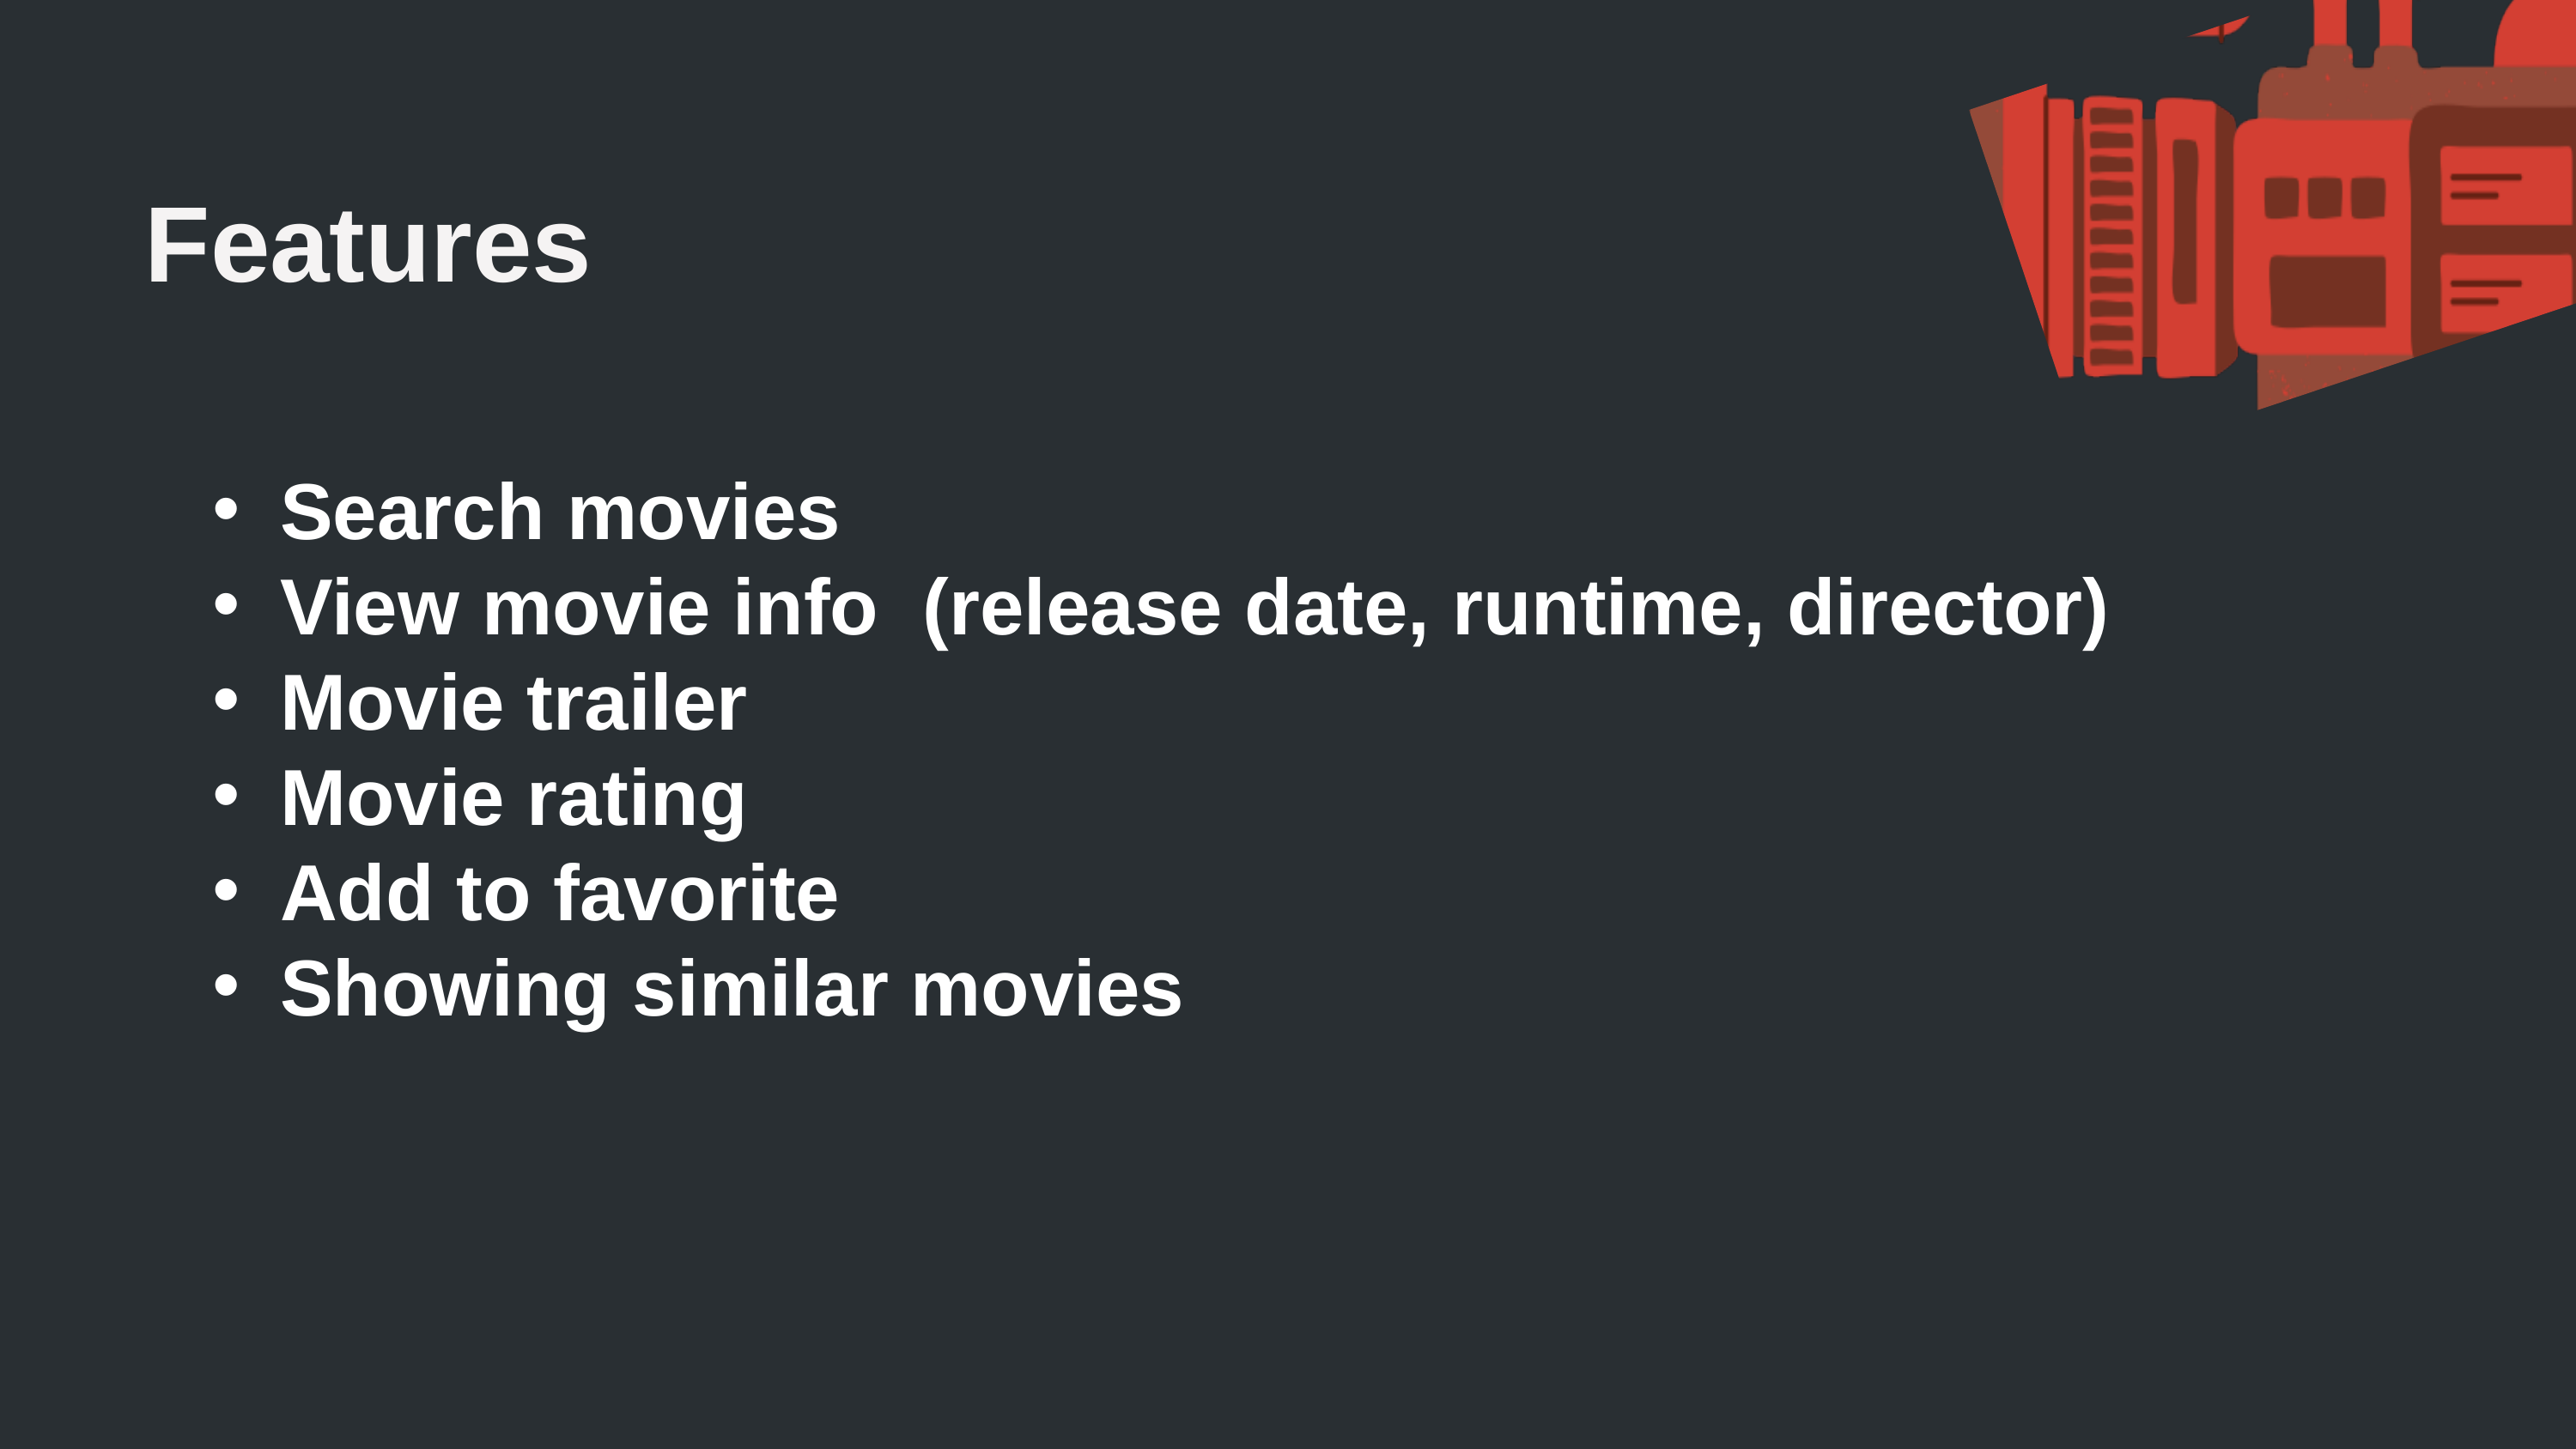

Features
Search movies
View movie info  (release date, runtime, director)
Movie trailer
Movie rating
Add to favorite
Showing similar movies